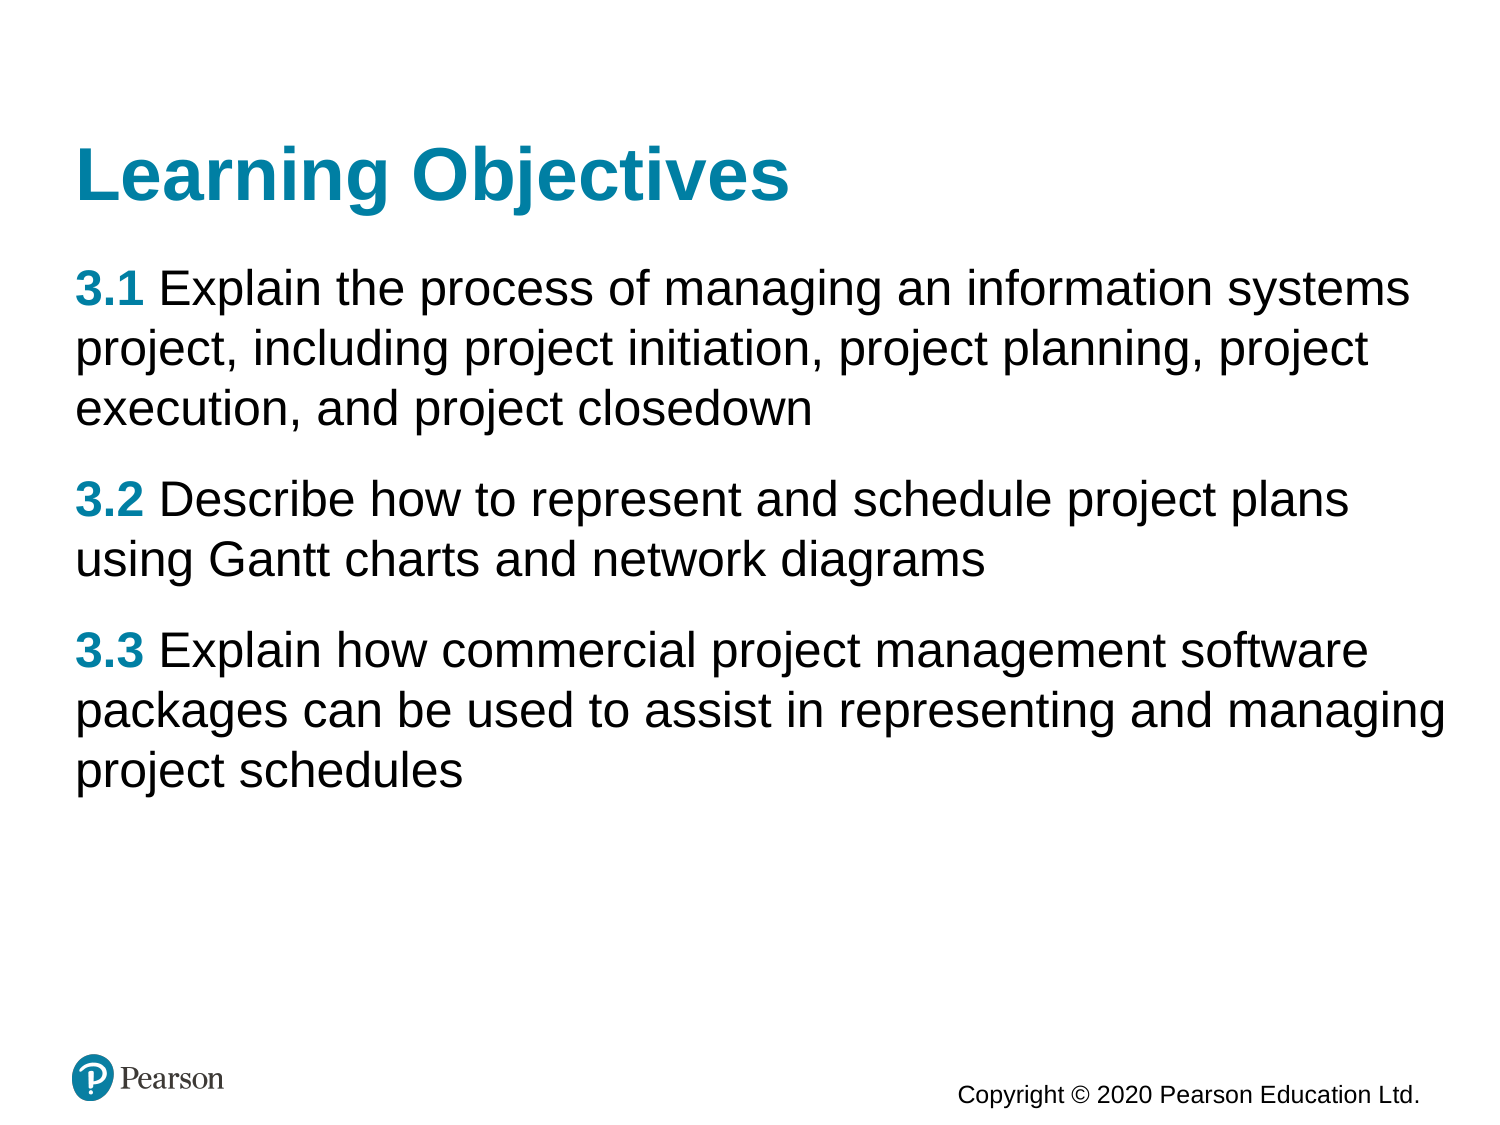

# Learning Objectives
3.1 Explain the process of managing an information systems project, including project initiation, project planning, project execution, and project closedown
3.2 Describe how to represent and schedule project plans using Gantt charts and network diagrams
3.3 Explain how commercial project management software packages can be used to assist in representing and managing project schedules